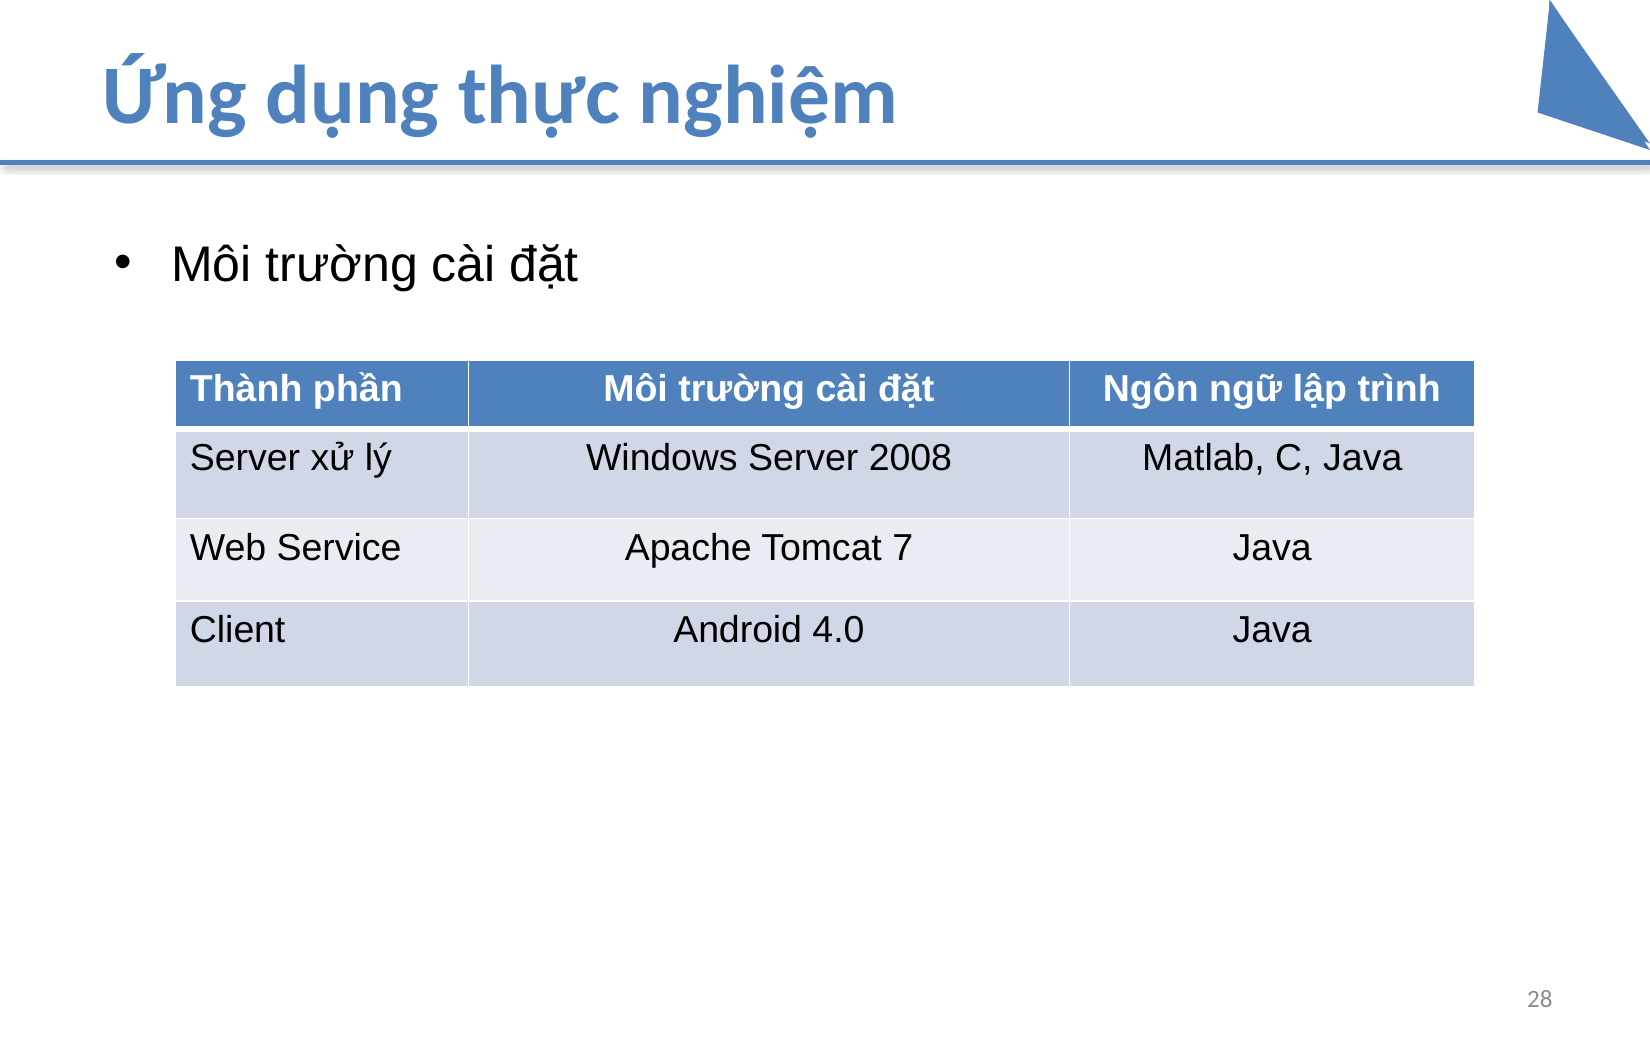

# Ứng dụng thực nghiệm

Môi trường cài đặt

| Thành phần | Môi trường cài đặt | Ngôn ngữ lập trình |
| --- | --- | --- |
| Server xử lý | Windows Server 2008 | Matlab, C, Java |
| Web Service | Apache Tomcat 7 | Java |
| Client | Android 4.0 | Java |
28